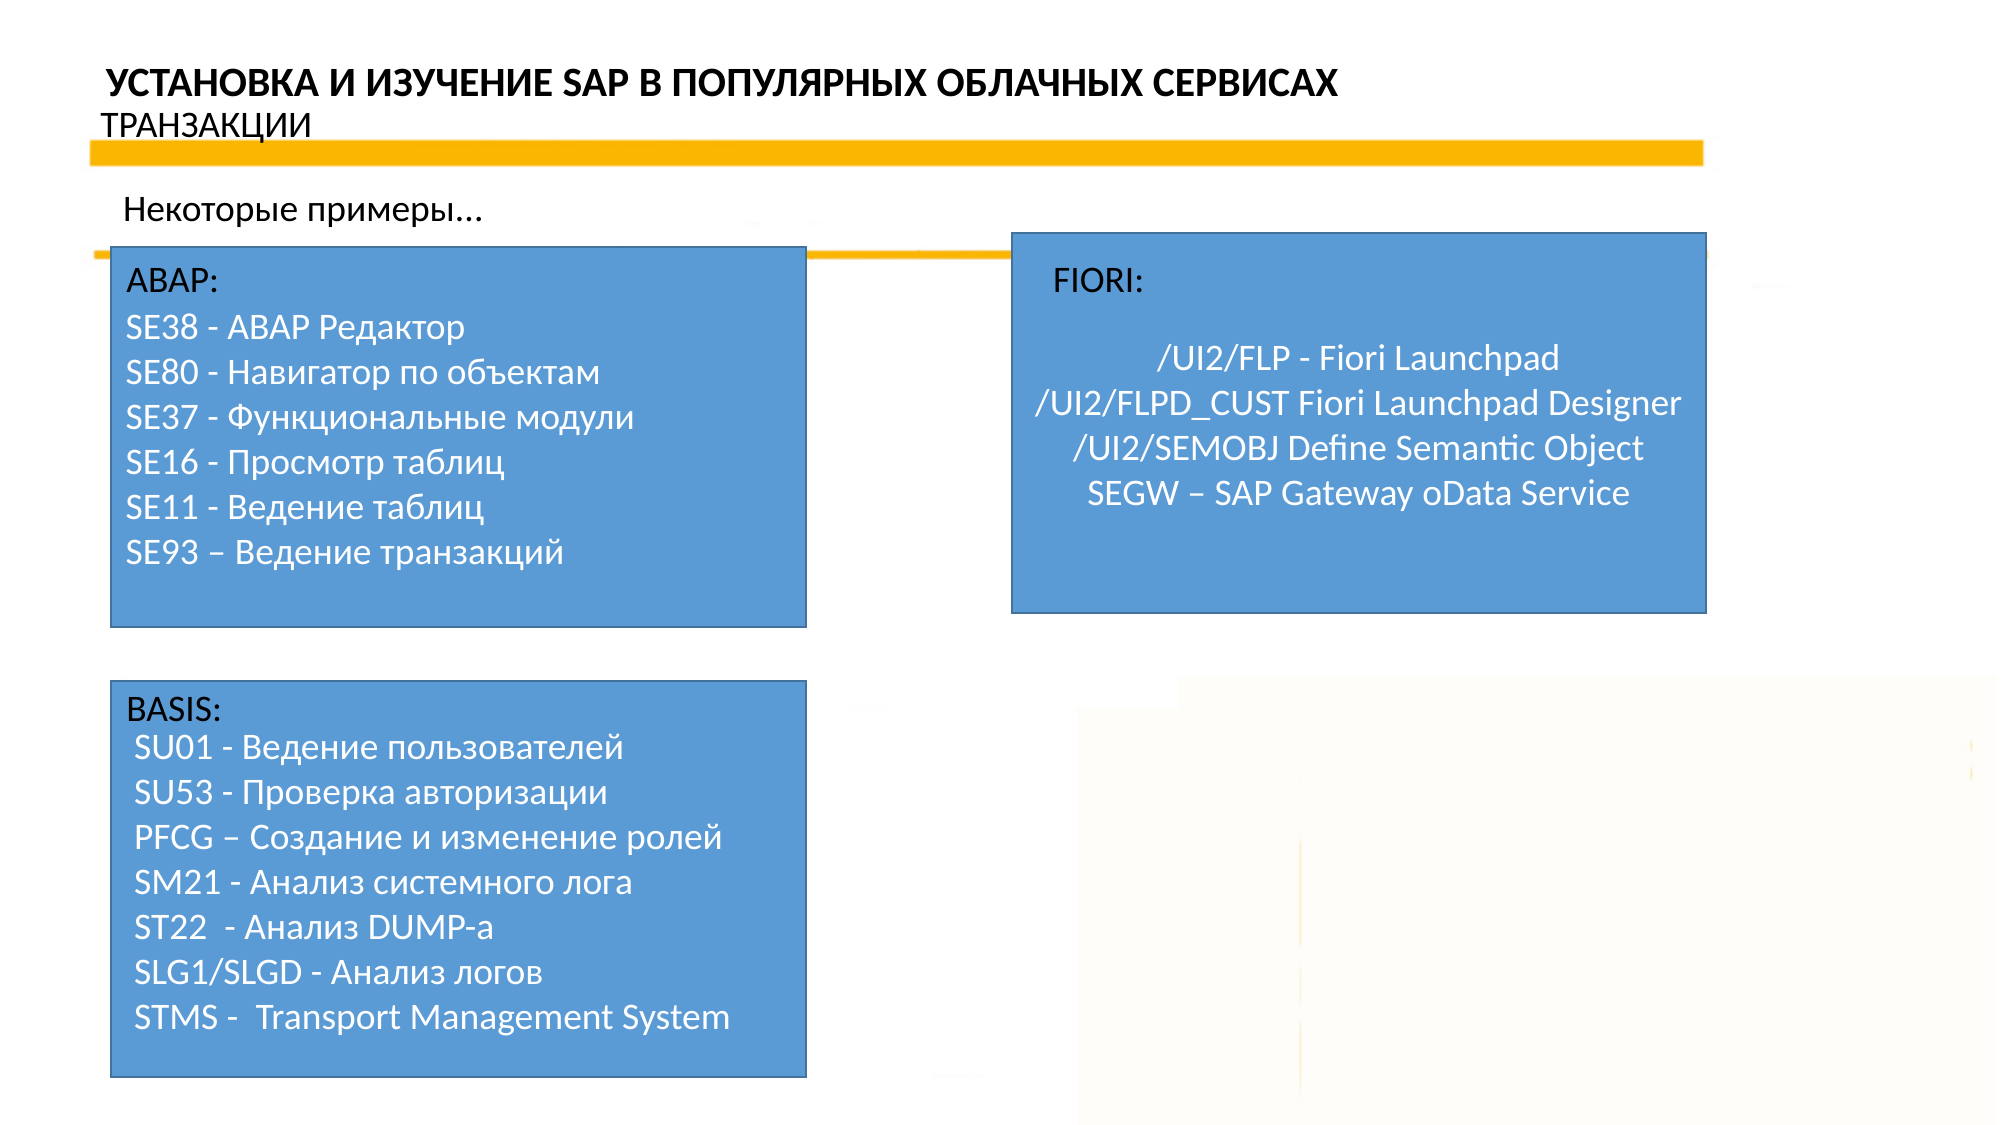

УСТАНОВКА И ИЗУЧЕНИЕ SAP В ПОПУЛЯРНЫХ ОБЛАЧНЫХ СЕРВИСАХ
ТРАНЗАКЦИИ
Некоторые примеры...
/UI2/FLP - Fiori Launchpad
/UI2/FLPD_CUST Fiori Launchpad Designer
/UI2/SEMOBJ Define Semantic Object
SEGW – SAP Gateway oData Service
SE38 - ABAP Редактор
SE80 - Навигатор по объектам
SE37 - Функциональные модули
SE16 - Просмотр таблиц
SE11 - Ведение таблиц
SE93 – Ведение транзакций
FIORI:
ABAP:
BASIS:
 SU01 - Ведение пользователей
 SU53 - Проверка авторизации
 PFCG – Создание и изменение ролей
 SM21 - Анализ системного лога
 ST22  - Анализ DUMP-а
 SLG1/SLGD - Анализ логов
 STMS -  Transport Management System